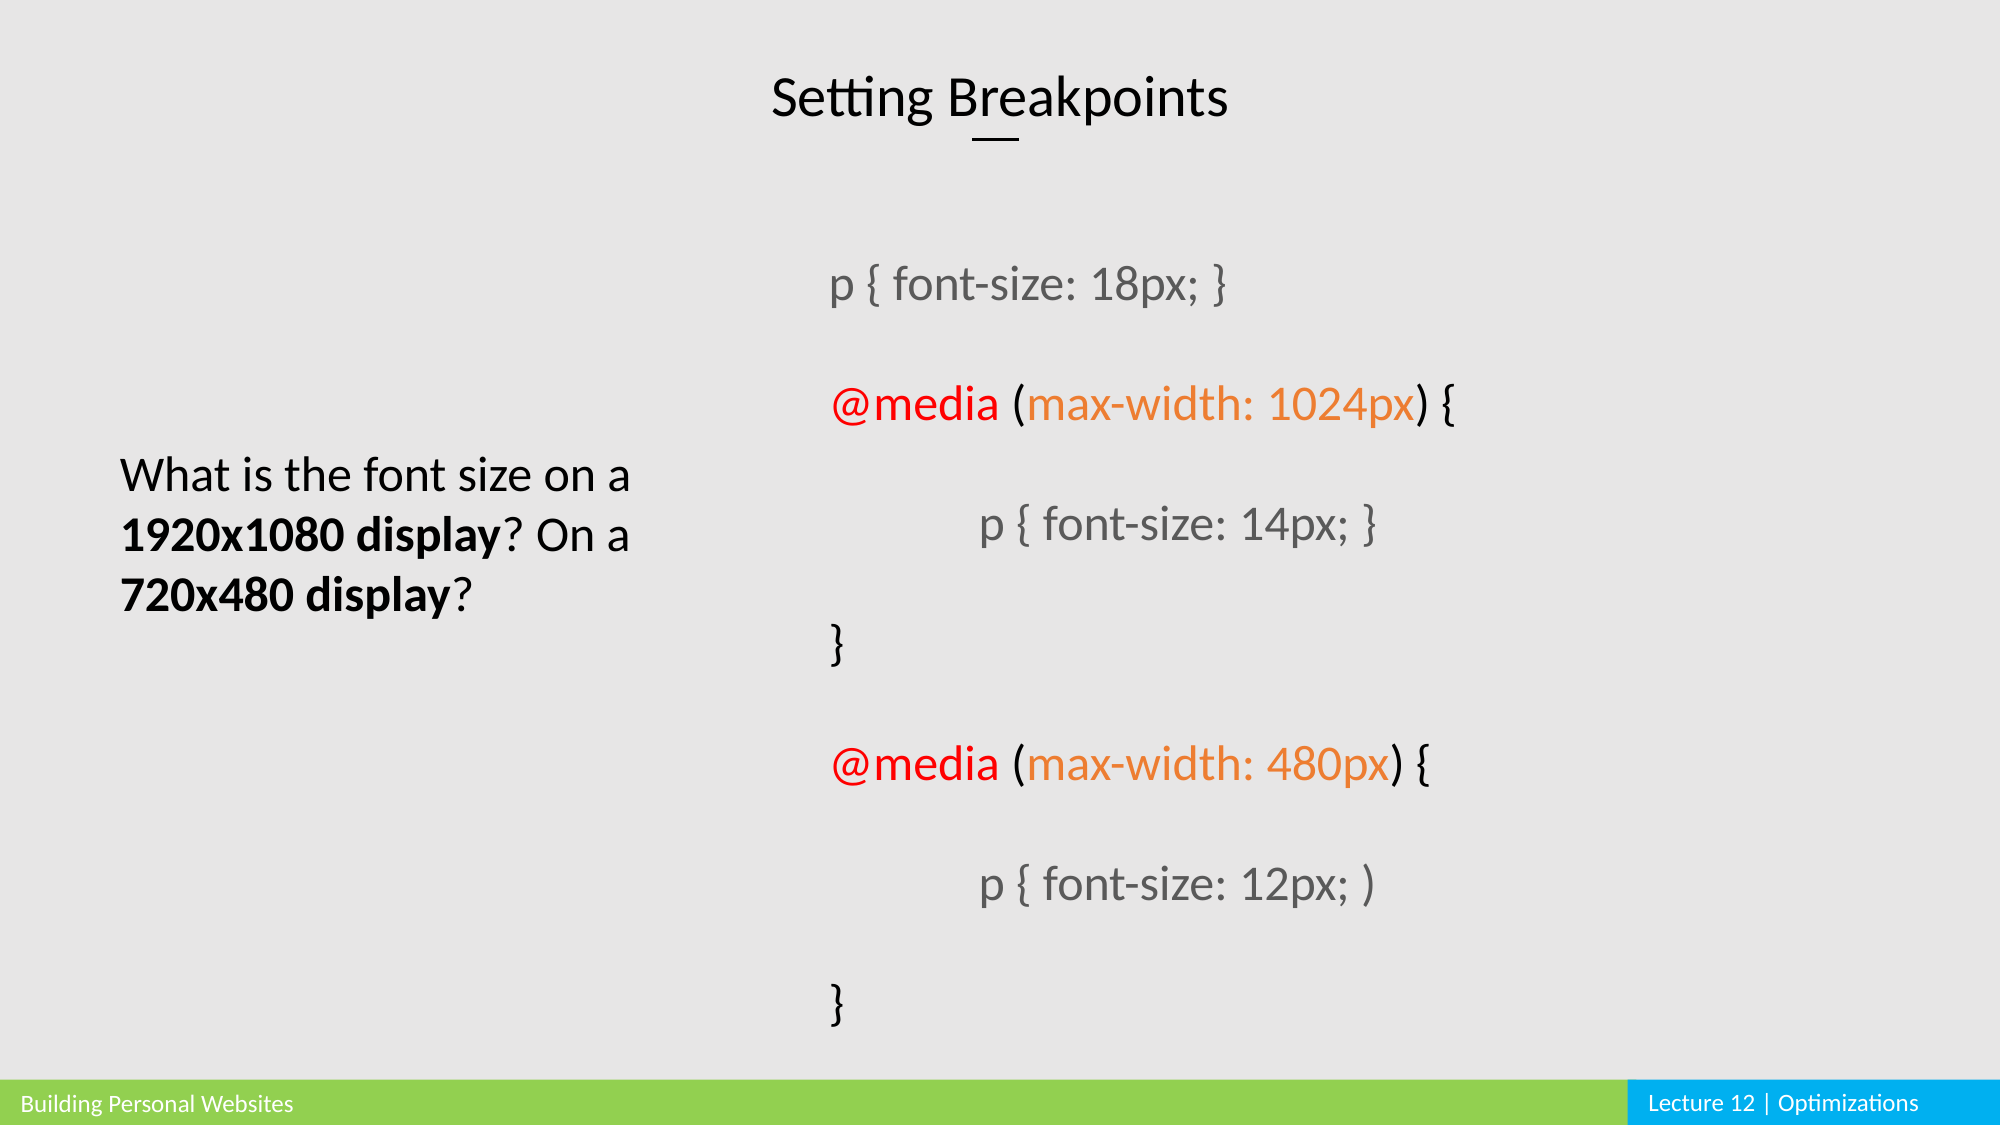

Setting Breakpoints

p { font-size: 18px; }

@media (max-width: 1024px) {

	p { font-size: 14px; }

}

@media (max-width: 480px) {

	p { font-size: 12px; )

}

What is the font size on a 1920x1080 display? On a 720x480 display?
Lecture 12 | Optimizations

Building Personal Websites